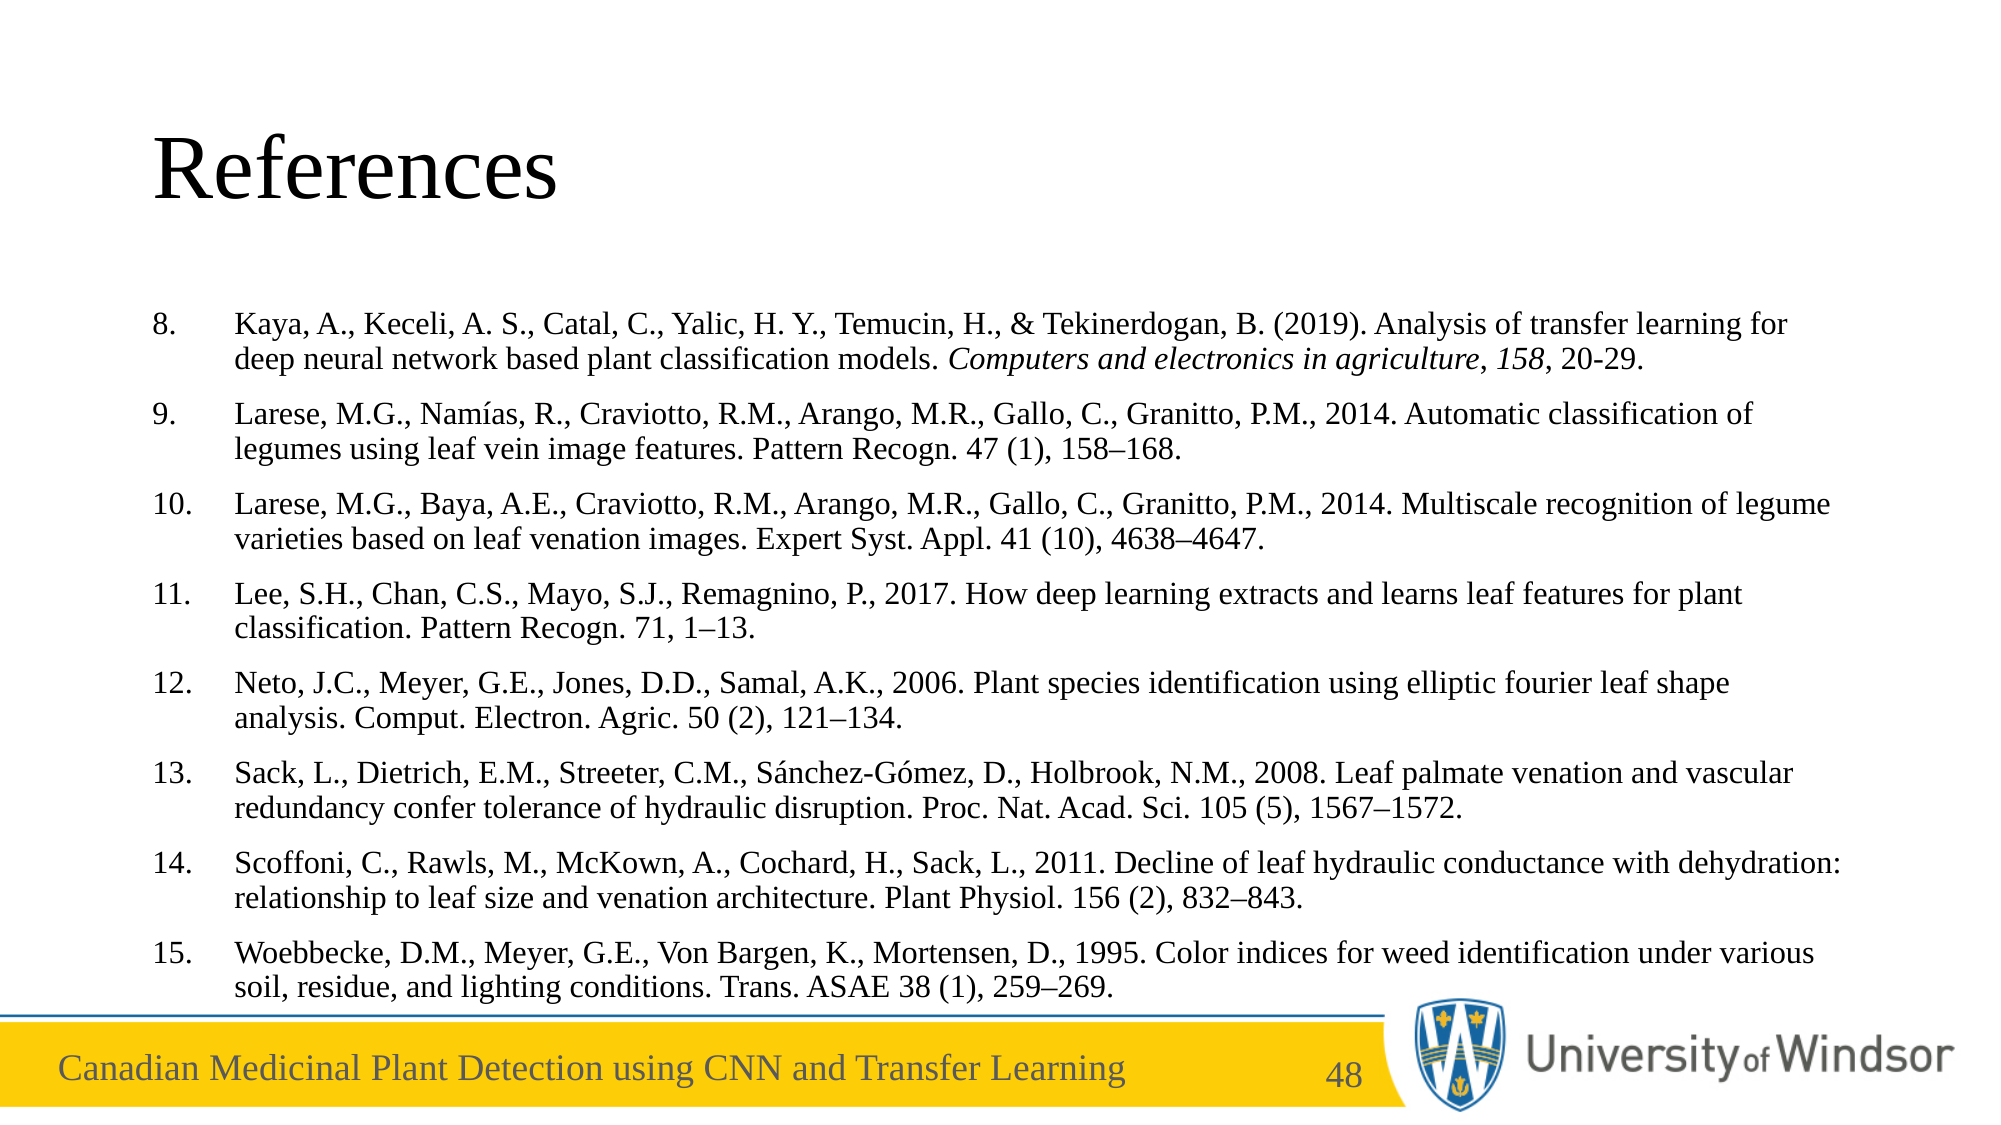

# References
Kaya, A., Keceli, A. S., Catal, C., Yalic, H. Y., Temucin, H., & Tekinerdogan, B. (2019). Analysis of transfer learning for deep neural network based plant classification models. Computers and electronics in agriculture, 158, 20-29.
Larese, M.G., Namías, R., Craviotto, R.M., Arango, M.R., Gallo, C., Granitto, P.M., 2014. Automatic classification of legumes using leaf vein image features. Pattern Recogn. 47 (1), 158–168.
Larese, M.G., Baya, A.E., Craviotto, R.M., Arango, M.R., Gallo, C., Granitto, P.M., 2014. Multiscale recognition of legume varieties based on leaf venation images. Expert Syst. Appl. 41 (10), 4638–4647.
Lee, S.H., Chan, C.S., Mayo, S.J., Remagnino, P., 2017. How deep learning extracts and learns leaf features for plant classification. Pattern Recogn. 71, 1–13.
Neto, J.C., Meyer, G.E., Jones, D.D., Samal, A.K., 2006. Plant species identification using elliptic fourier leaf shape analysis. Comput. Electron. Agric. 50 (2), 121–134.
Sack, L., Dietrich, E.M., Streeter, C.M., Sánchez-Gómez, D., Holbrook, N.M., 2008. Leaf palmate venation and vascular redundancy confer tolerance of hydraulic disruption. Proc. Nat. Acad. Sci. 105 (5), 1567–1572.
Scoffoni, C., Rawls, M., McKown, A., Cochard, H., Sack, L., 2011. Decline of leaf hydraulic conductance with dehydration: relationship to leaf size and venation architecture. Plant Physiol. 156 (2), 832–843.
Woebbecke, D.M., Meyer, G.E., Von Bargen, K., Mortensen, D., 1995. Color indices for weed identification under various soil, residue, and lighting conditions. Trans. ASAE 38 (1), 259–269.
48